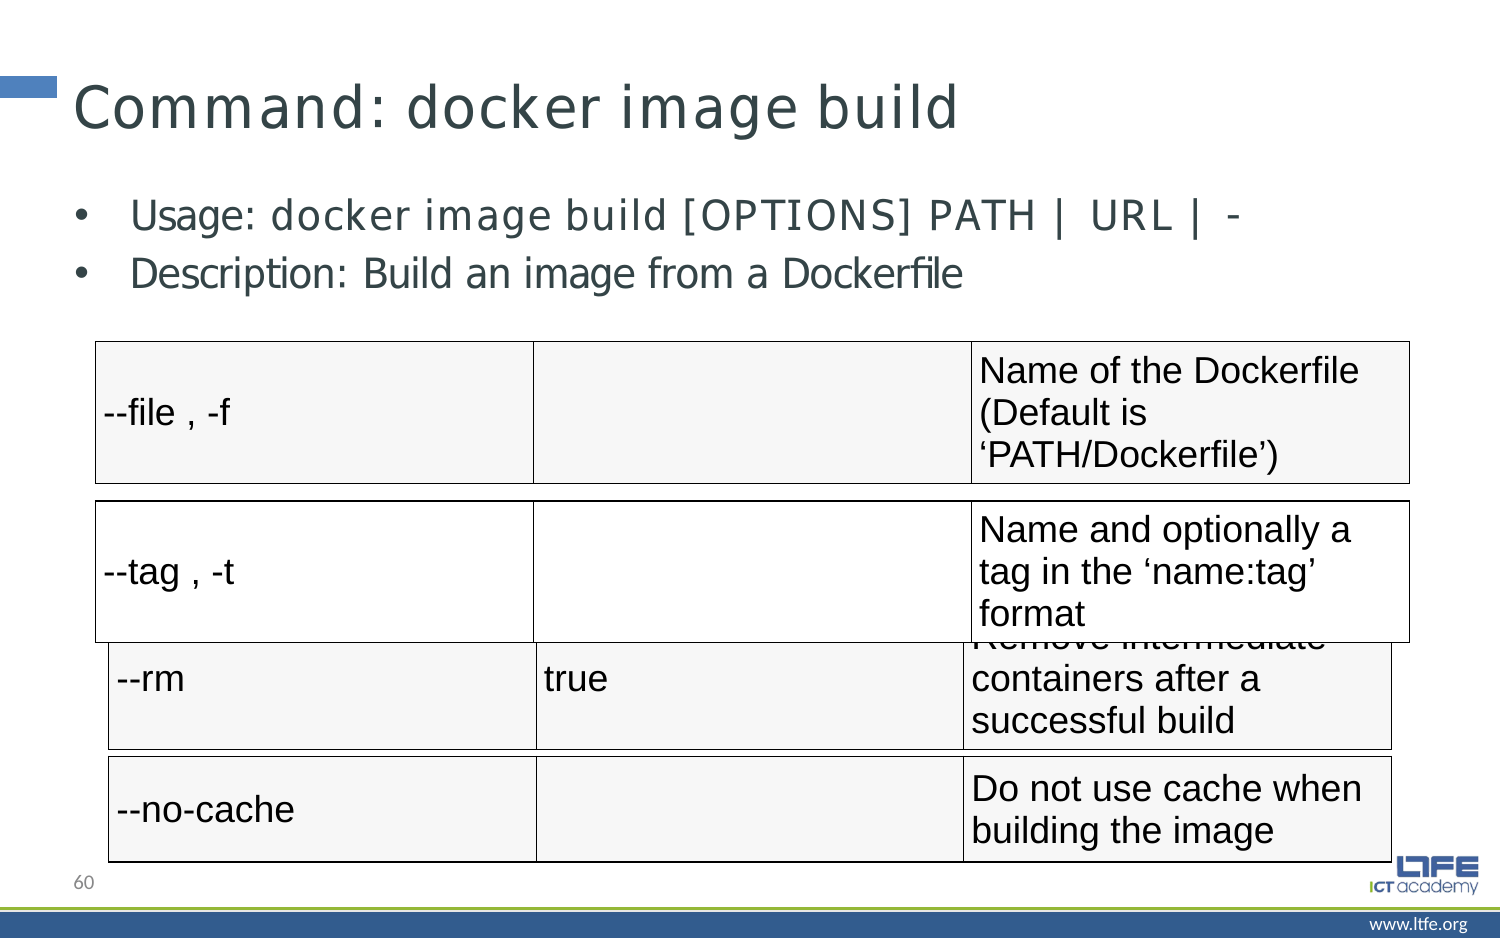

# Command: docker image build
Usage: docker image build [OPTIONS] PATH | URL | -
Description: Build an image from a Dockerfile

| --file , -f |  | Name of the Dockerfile (Default is ‘PATH/Dockerfile’) |
| --- | --- | --- |
| --tag , -t |  | Name and optionally a tag in the ‘name:tag’ format |
| --- | --- | --- |
| --rm | true | Remove intermediate containers after a successful build |
| --- | --- | --- |
| --no-cache |  | Do not use cache when building the image |
| --- | --- | --- |
60